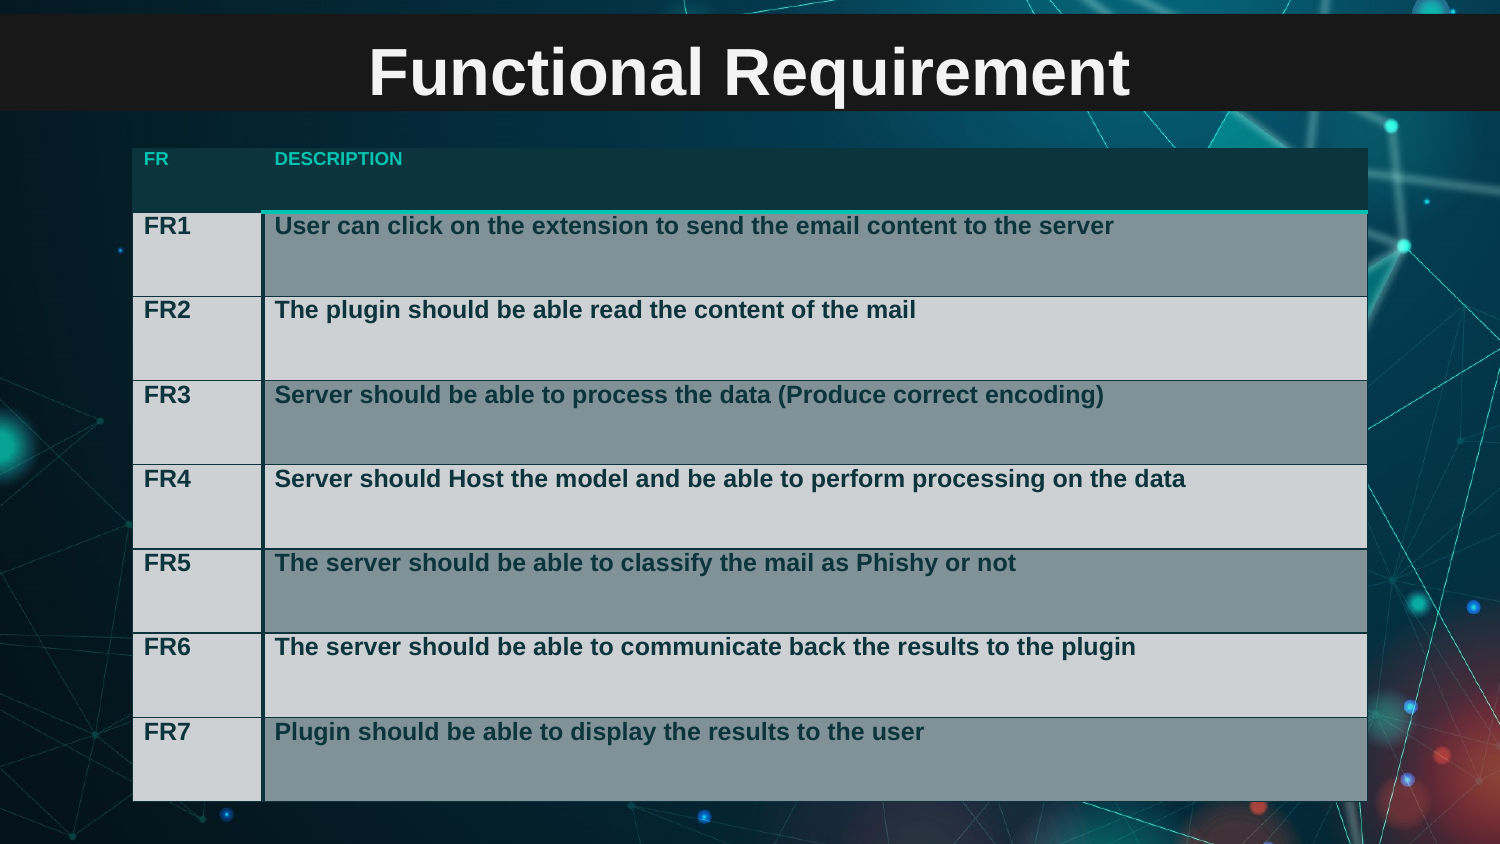

Functional Requirement
| FR | DESCRIPTION |
| --- | --- |
| FR1 | User can click on the extension to send the email content to the server |
| FR2 | The plugin should be able read the content of the mail |
| FR3 | Server should be able to process the data (Produce correct encoding) |
| FR4 | Server should Host the model and be able to perform processing on the data |
| FR5 | The server should be able to classify the mail as Phishy or not |
| FR6 | The server should be able to communicate back the results to the plugin |
| FR7 | Plugin should be able to display the results to the user |